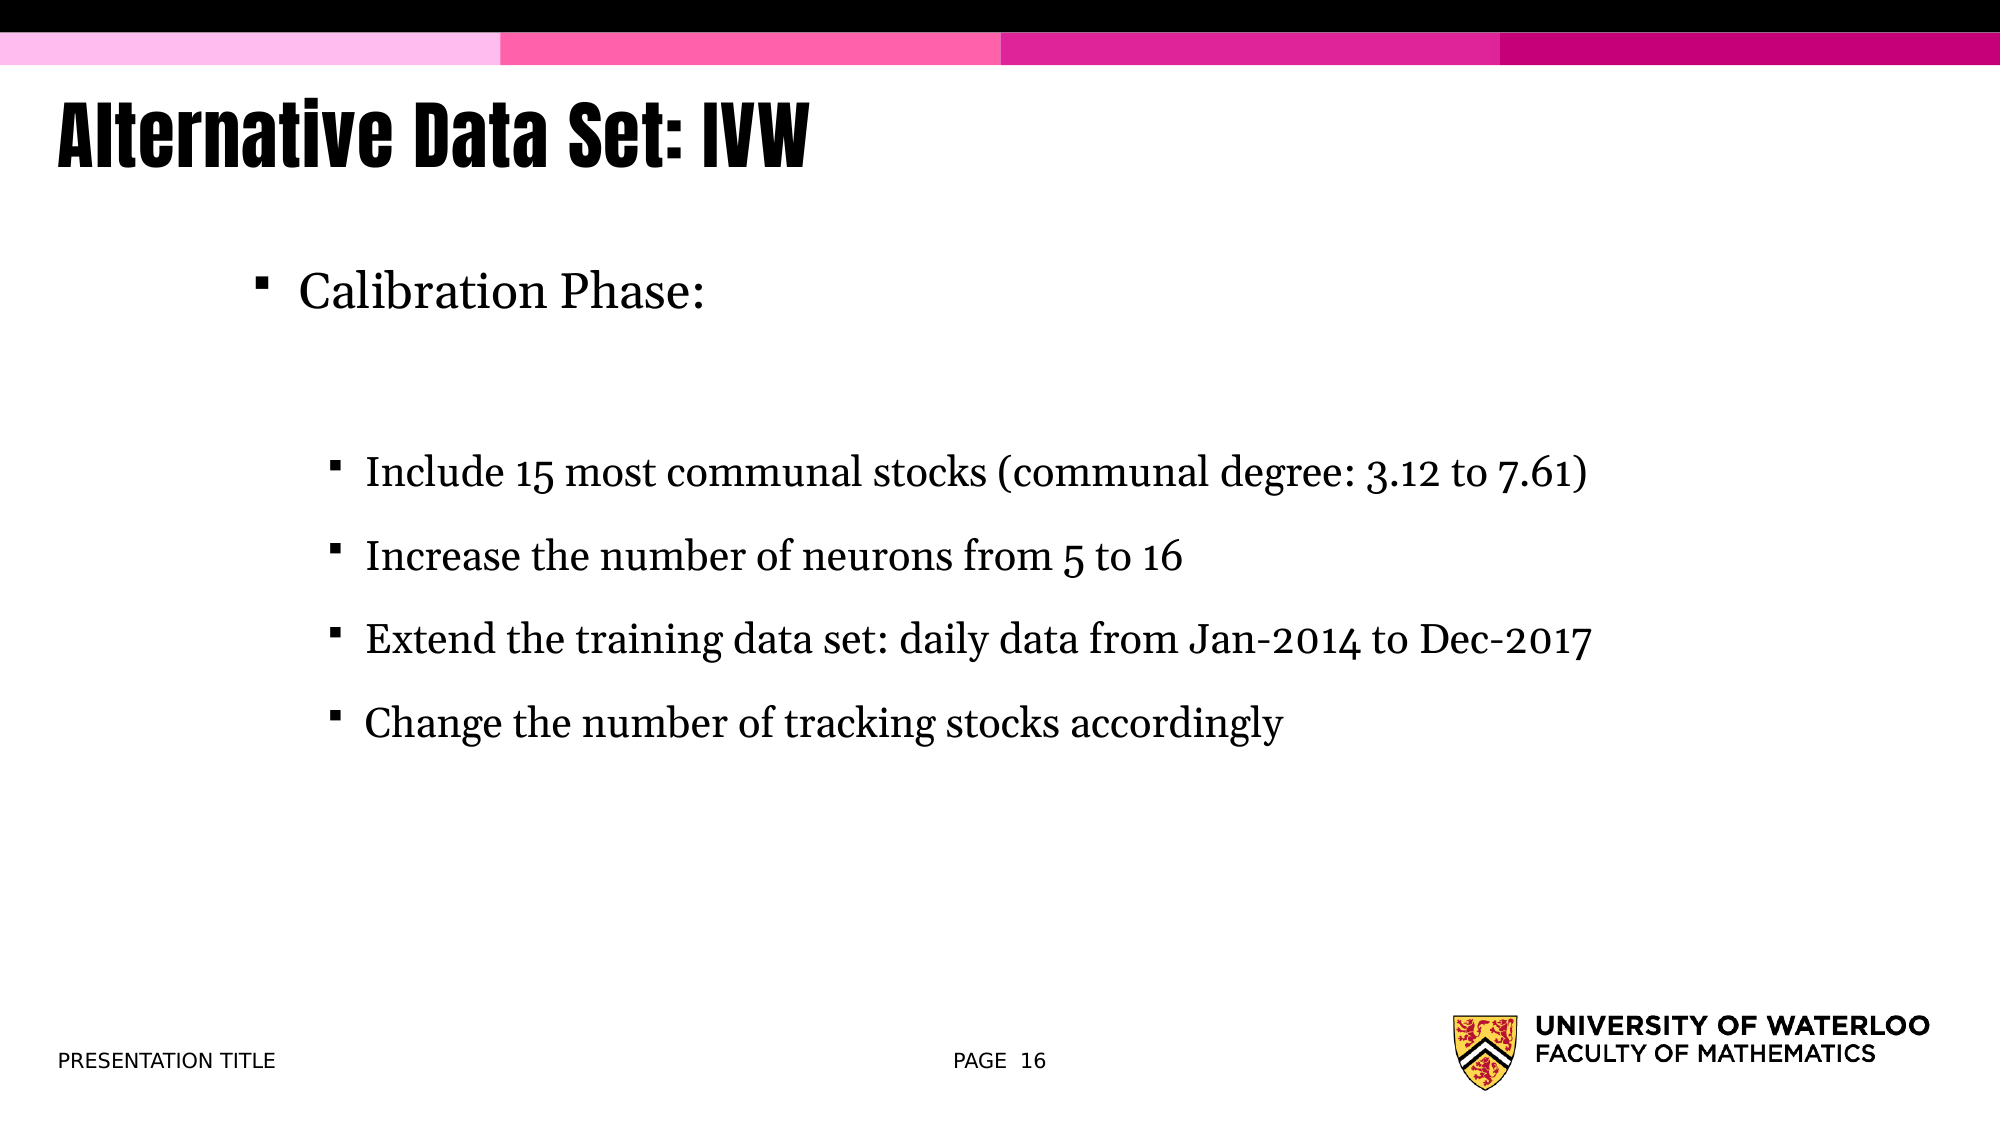

# Alternative Data Set: IVW
Calibration Phase:

Include 15 most communal stocks (communal degree: 3.12 to 7.61)
Increase the number of neurons from 5 to 16
Extend the training data set: daily data from Jan-2014 to Dec-2017
Change the number of tracking stocks accordingly

PRESENTATION TITLE
PAGE  16